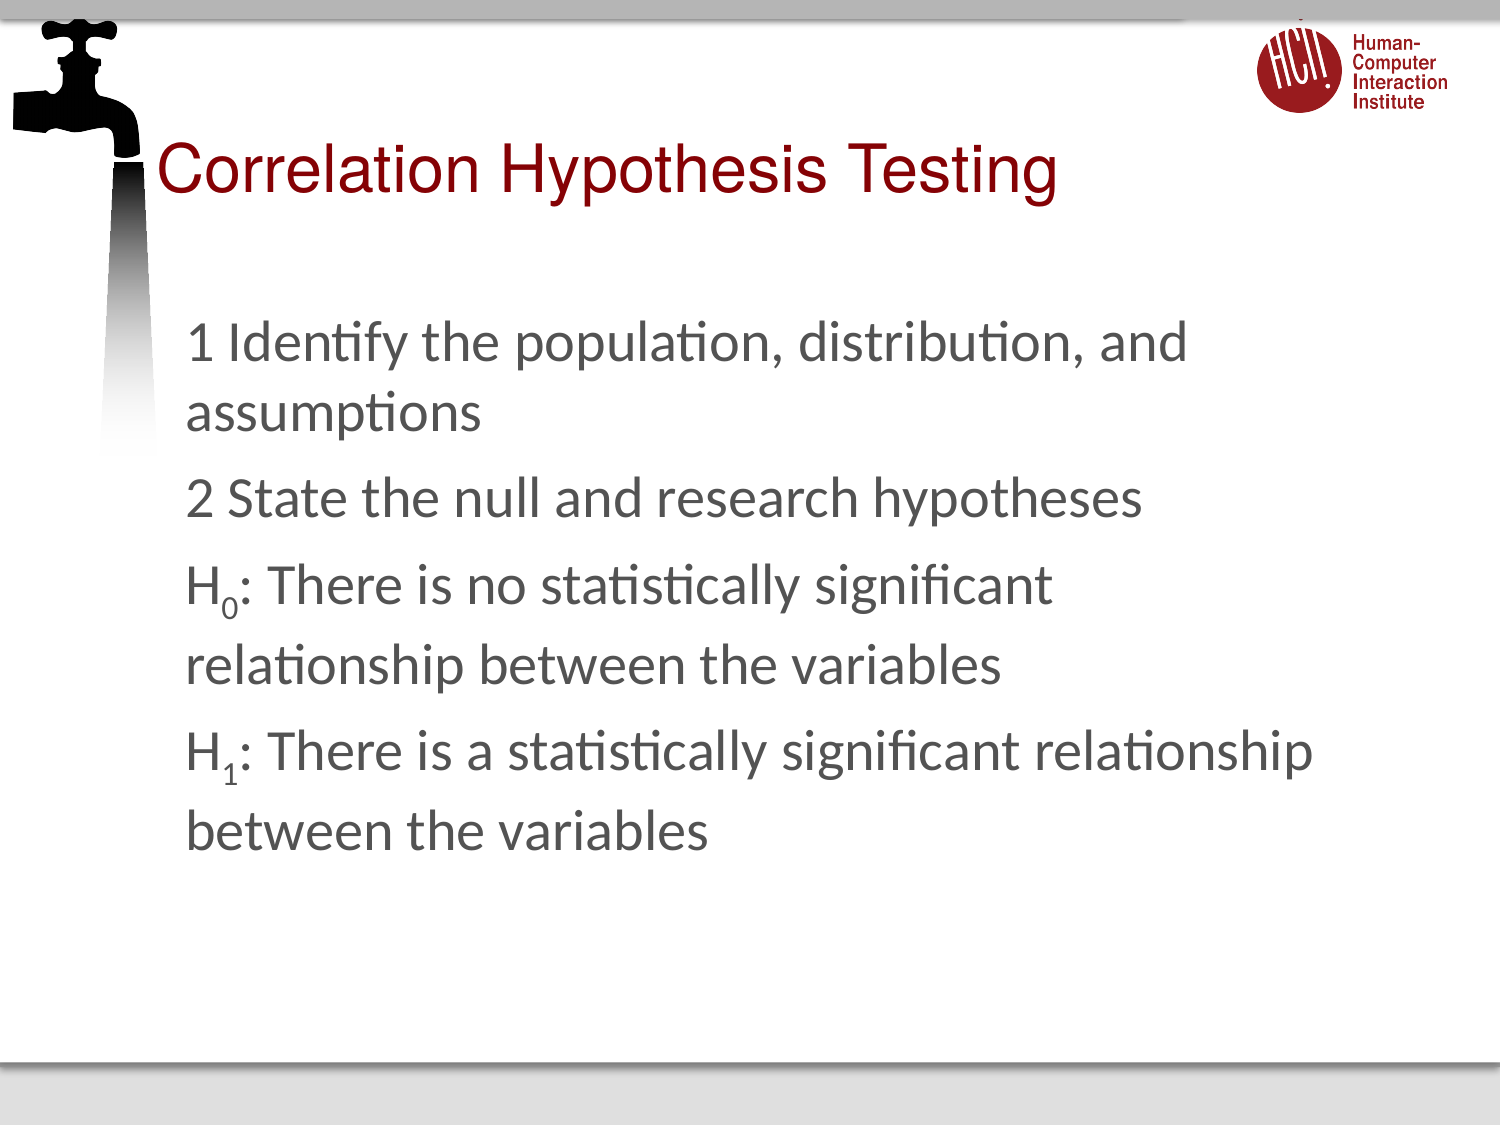

# Correlation Hypothesis Testing
1 Identify the population, distribution, and assumptions
2 State the null and research hypotheses
H0: There is no statistically significant relationship between the variables
H1: There is a statistically significant relationship between the variables